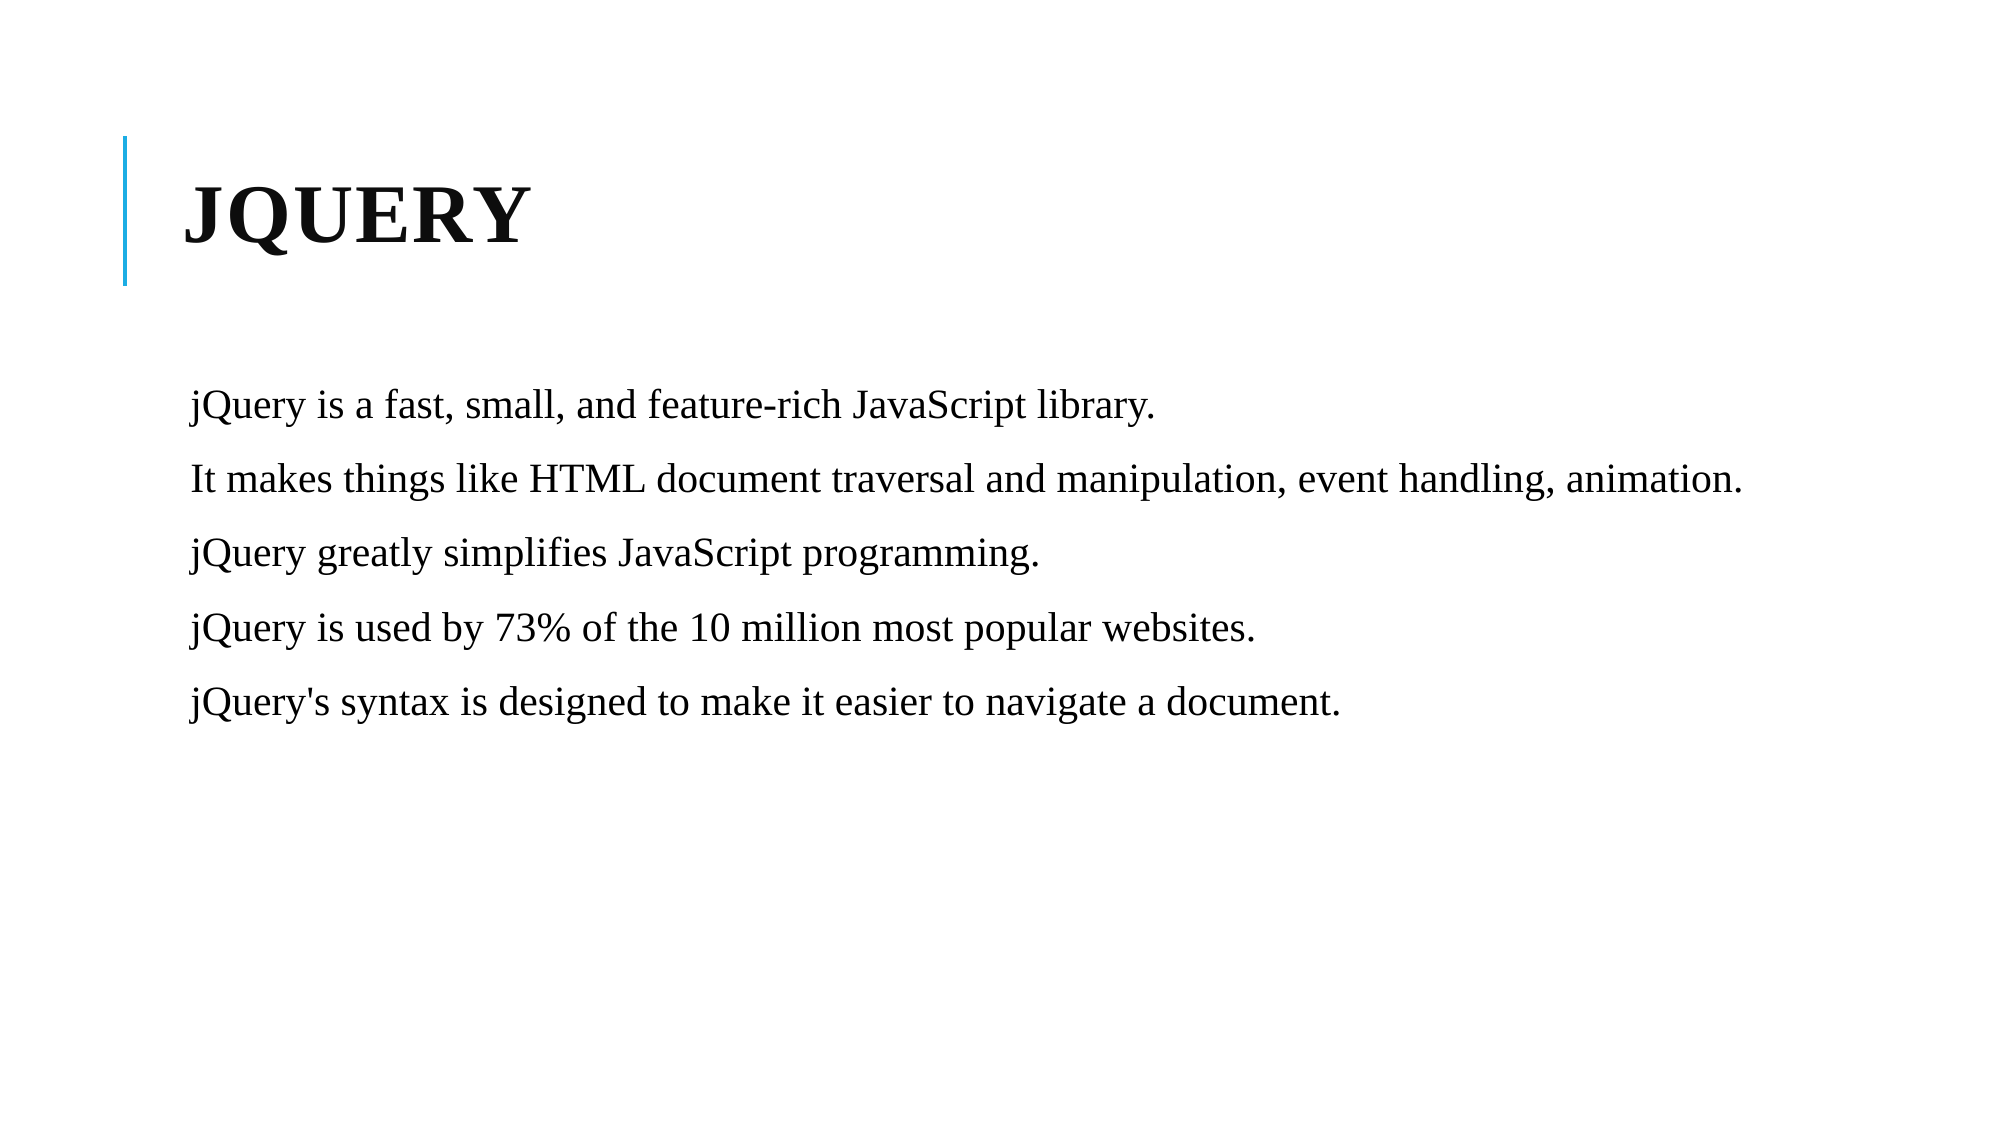

# JQUERY
jQuery is a fast, small, and feature-rich JavaScript library.
It makes things like HTML document traversal and manipulation, event handling, animation.
jQuery greatly simplifies JavaScript programming.
jQuery is used by 73% of the 10 million most popular websites.
jQuery's syntax is designed to make it easier to navigate a document.